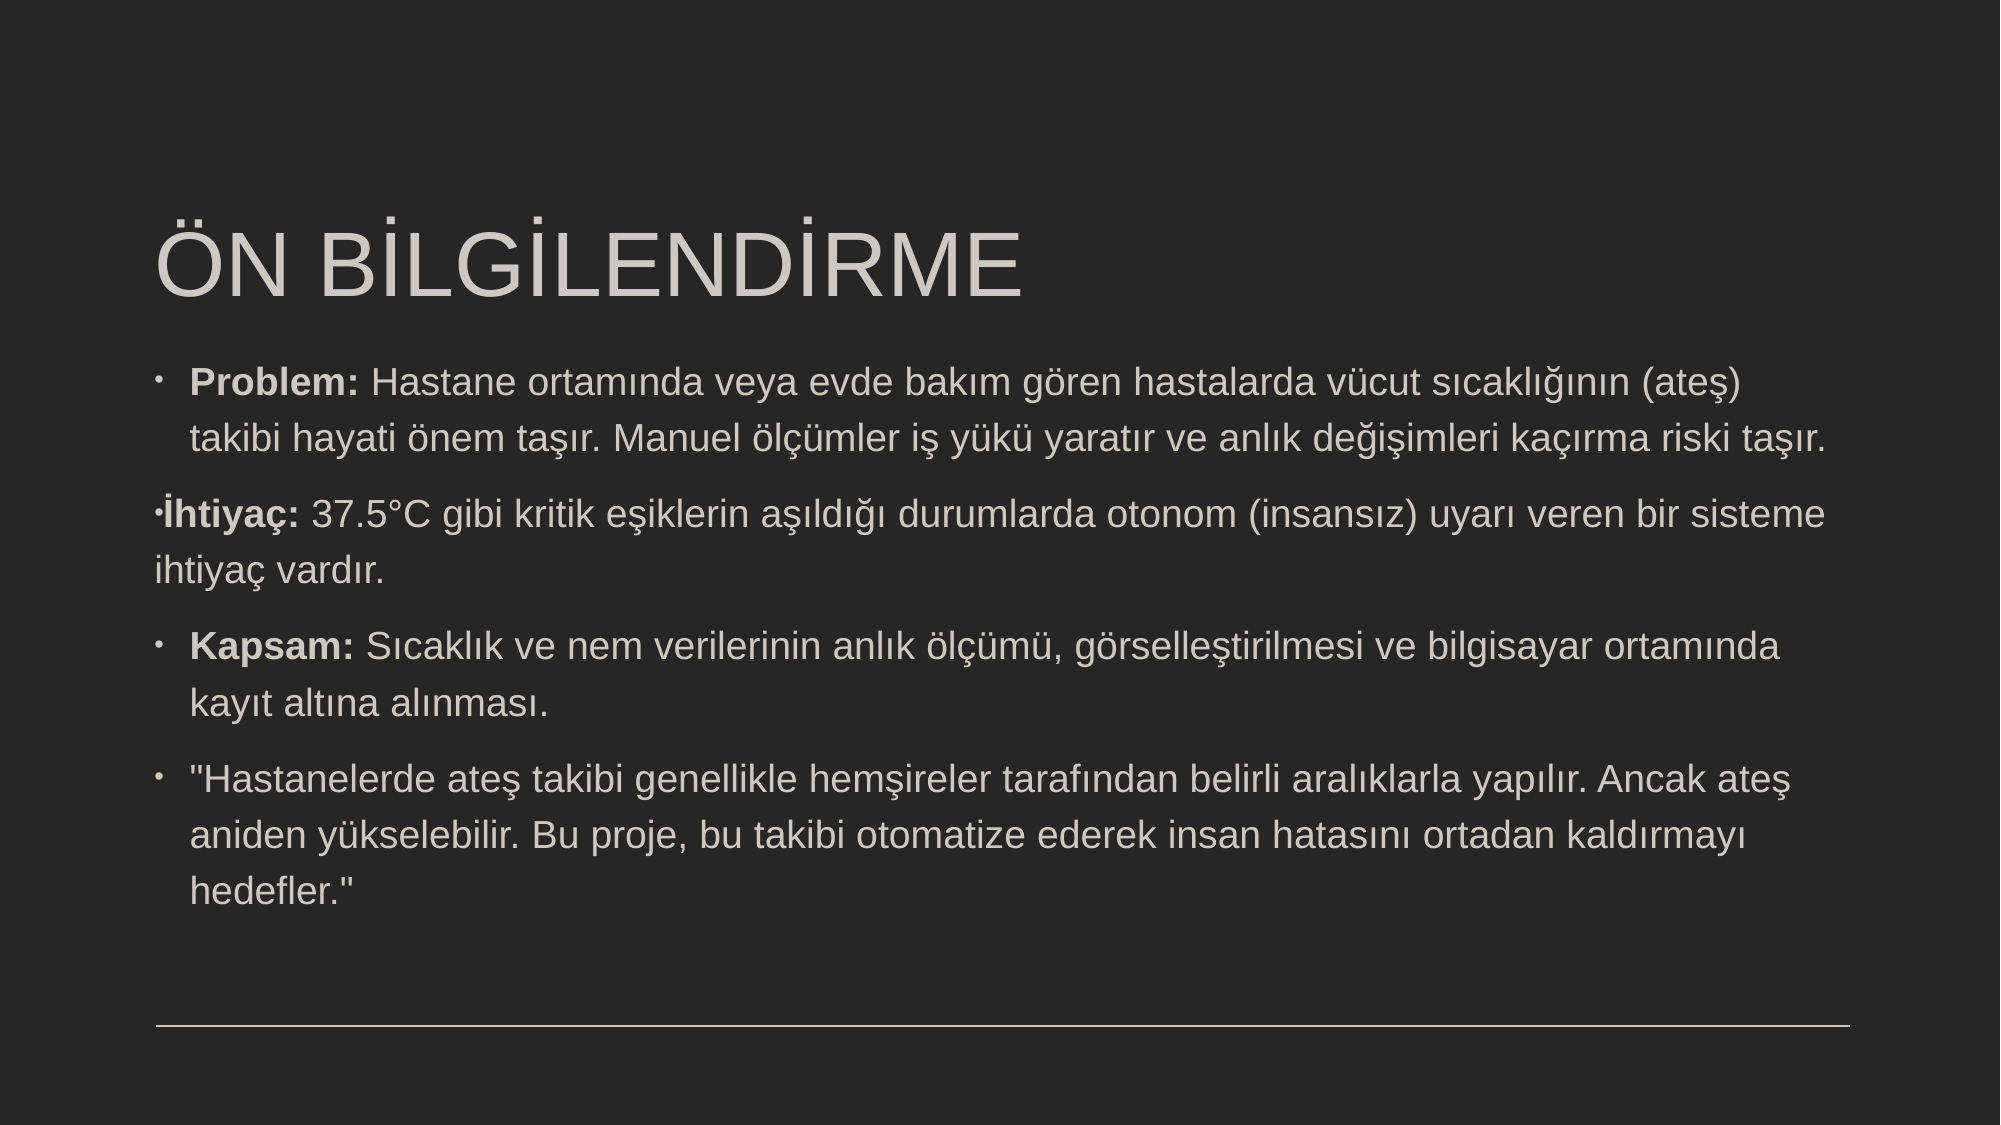

# ÖN BİLGİLENDİRME
Problem: Hastane ortamında veya evde bakım gören hastalarda vücut sıcaklığının (ateş) takibi hayati önem taşır. Manuel ölçümler iş yükü yaratır ve anlık değişimleri kaçırma riski taşır.
İhtiyaç: 37.5°C gibi kritik eşiklerin aşıldığı durumlarda otonom (insansız) uyarı veren bir sisteme ihtiyaç vardır.
Kapsam: Sıcaklık ve nem verilerinin anlık ölçümü, görselleştirilmesi ve bilgisayar ortamında kayıt altına alınması.
"Hastanelerde ateş takibi genellikle hemşireler tarafından belirli aralıklarla yapılır. Ancak ateş aniden yükselebilir. Bu proje, bu takibi otomatize ederek insan hatasını ortadan kaldırmayı hedefler."